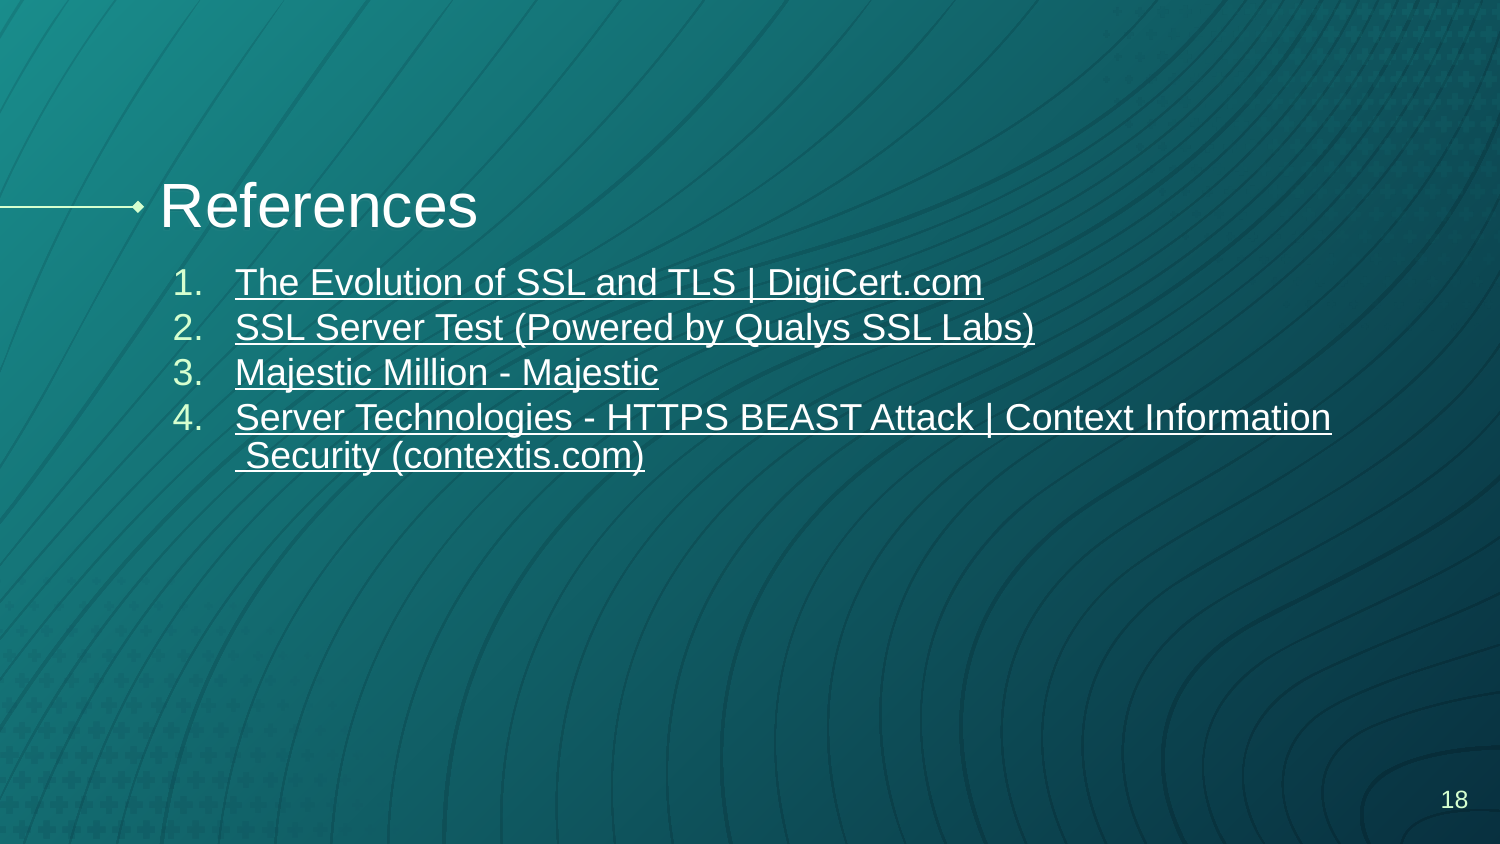

# References
The Evolution of SSL and TLS | DigiCert.com
SSL Server Test (Powered by Qualys SSL Labs)
Majestic Million - Majestic
Server Technologies - HTTPS BEAST Attack | Context Information Security (contextis.com)

18